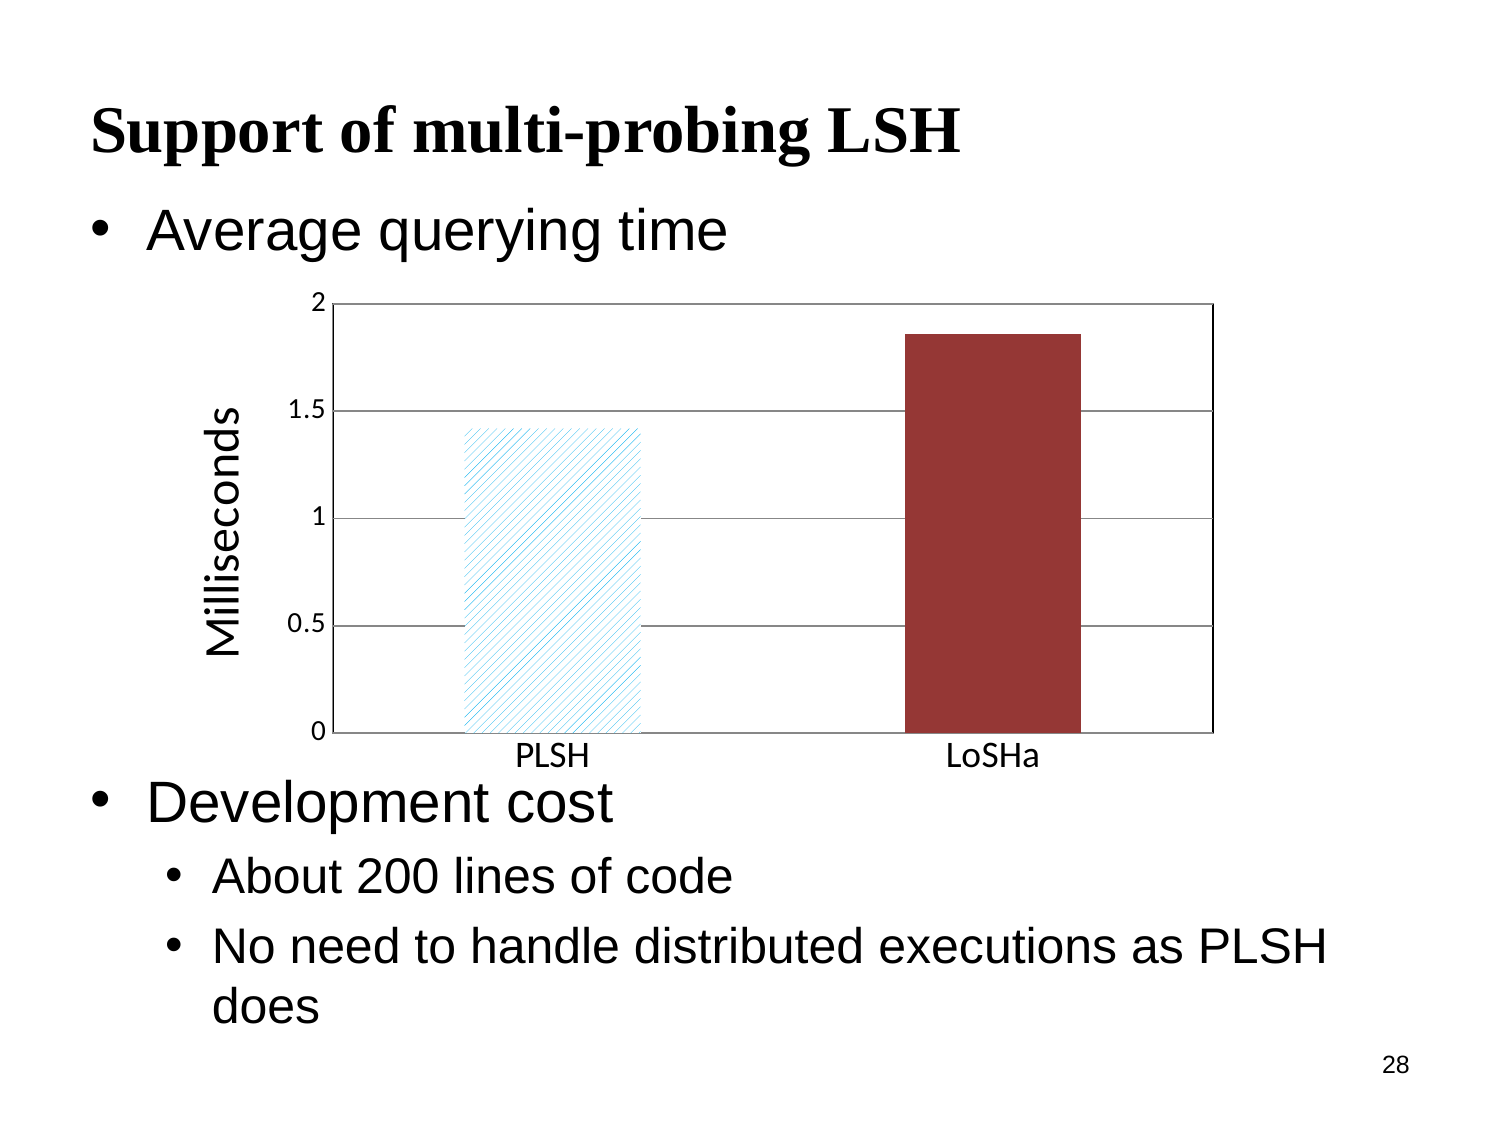

# Support of multi-probing LSH
Average querying time

Development cost
About 200 lines of code
No need to handle distributed executions as PLSH does

### Chart

| Category |  |
|---|---|
| PLSH | 1.42 |
| LoSHa | 1.86 |
28